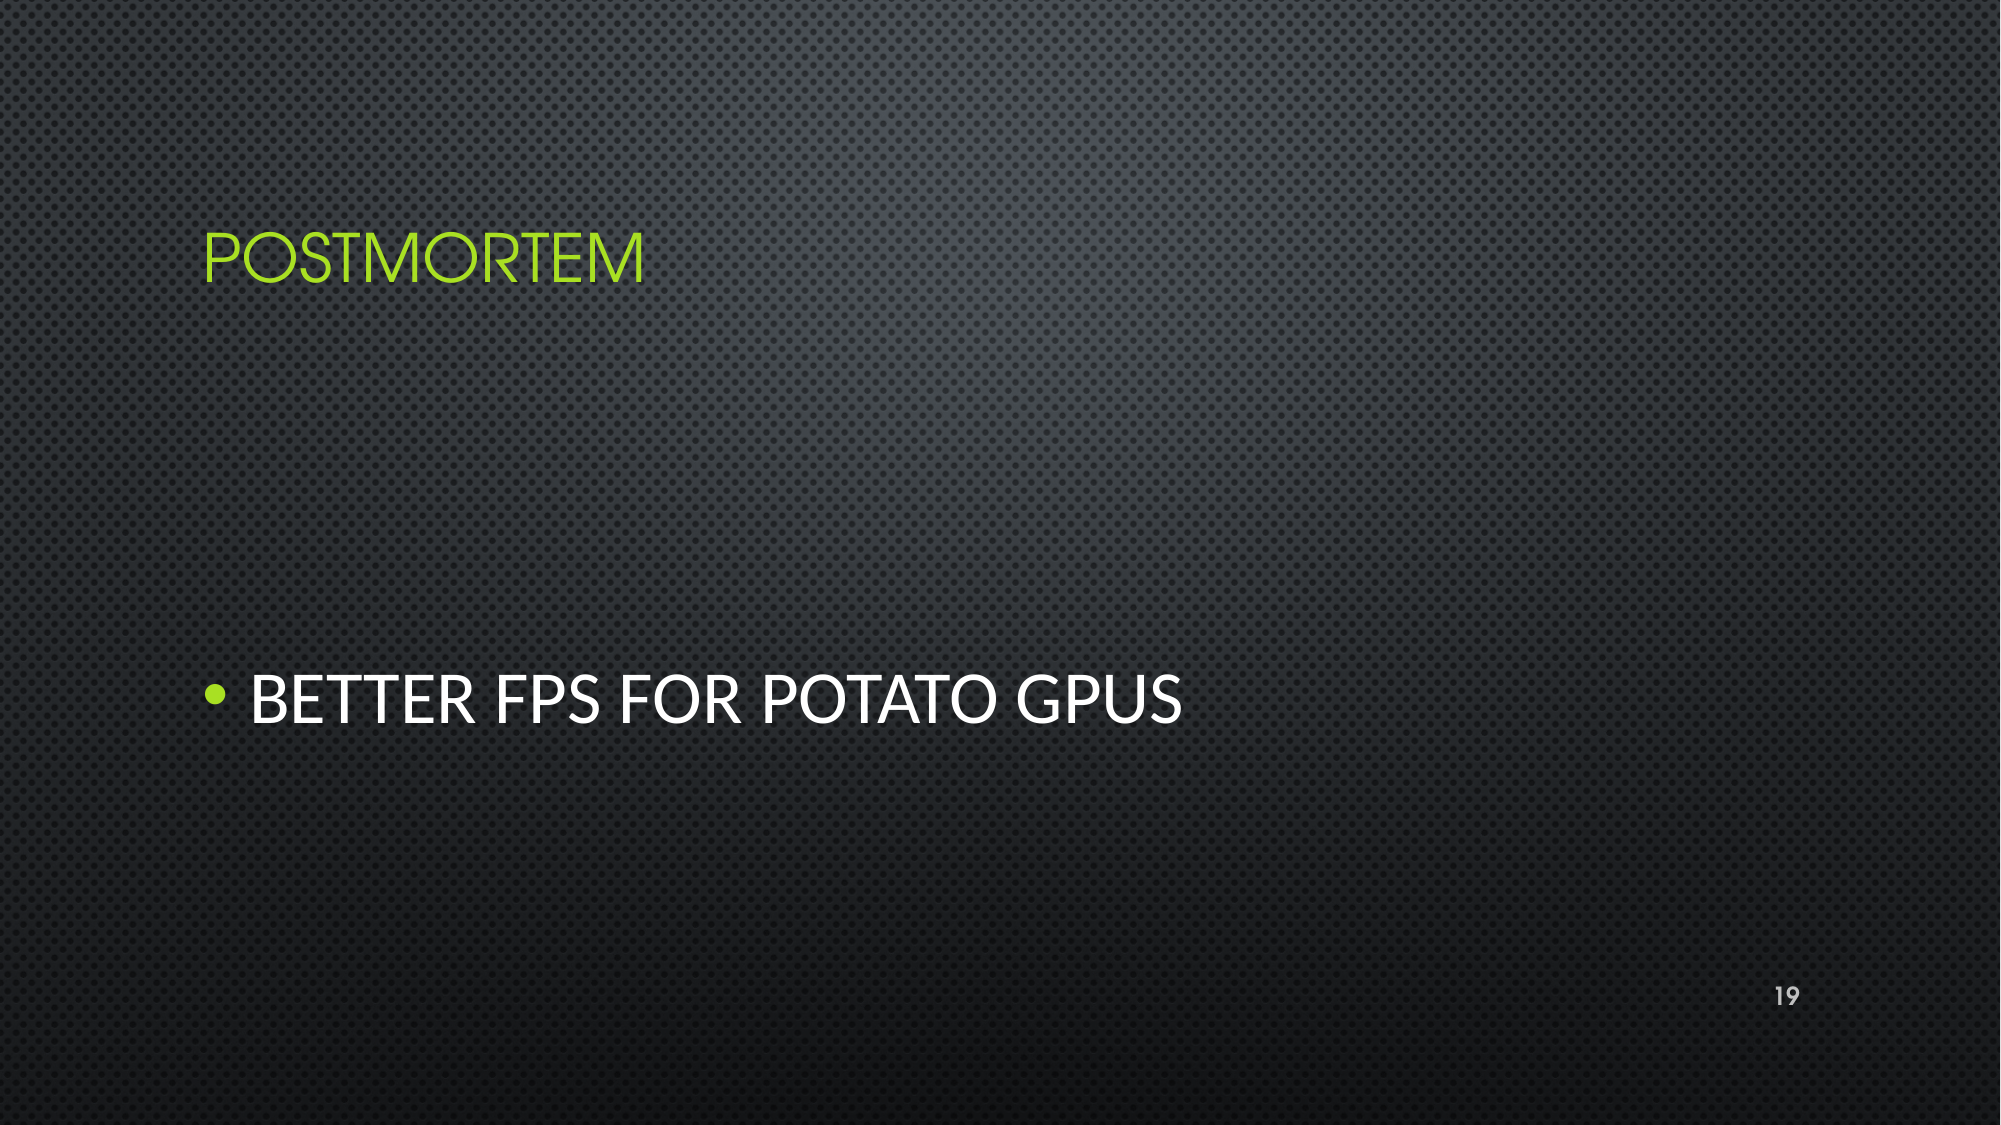

# POSTMORTEM
Better fps for potato GPUs
19